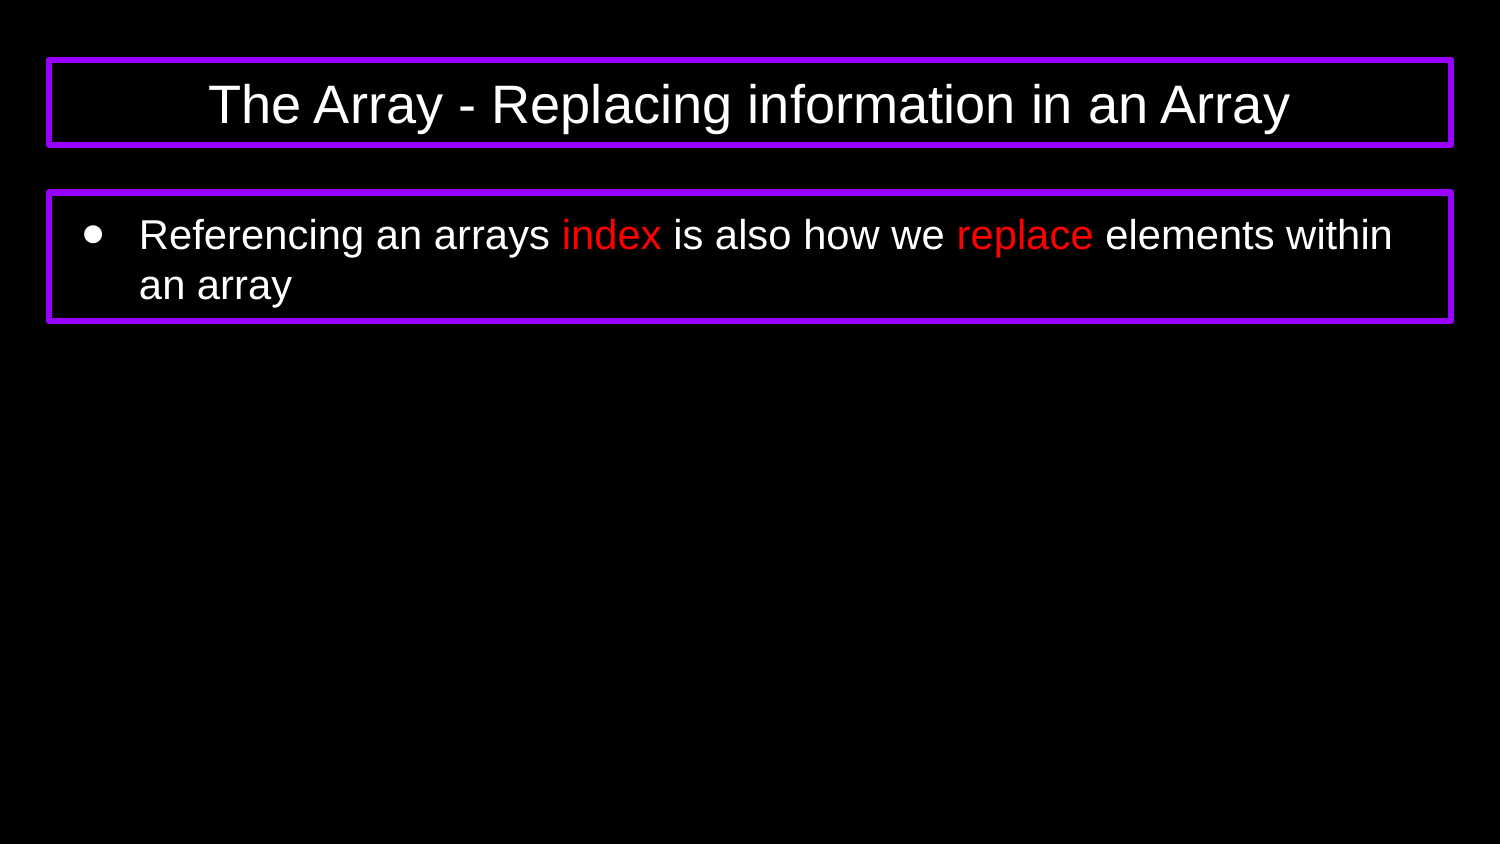

# The Array - Replacing information in an Array
Referencing an arrays index is also how we replace elements within an array